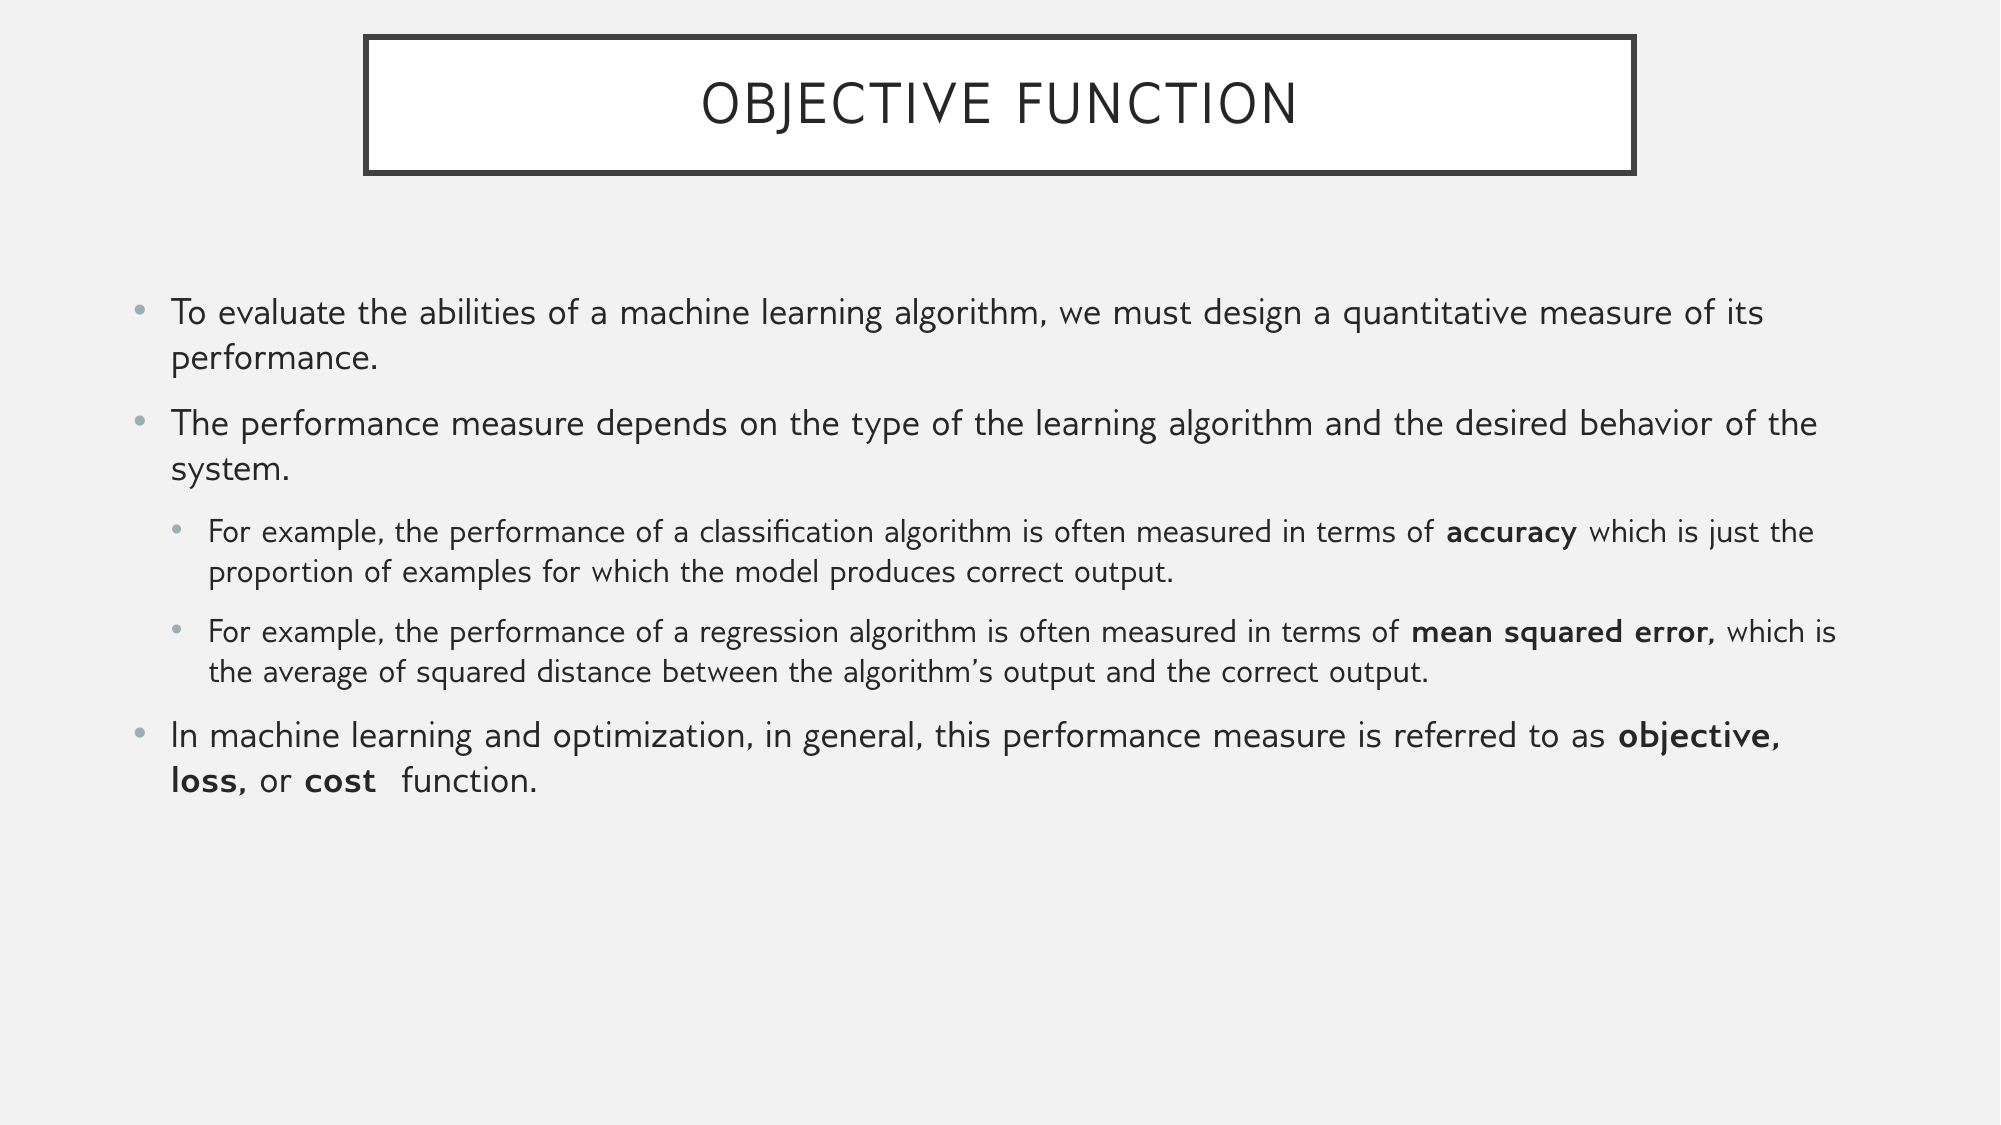

# Objective Function
To evaluate the abilities of a machine learning algorithm, we must design a quantitative measure of its performance.
The performance measure depends on the type of the learning algorithm and the desired behavior of the system.
For example, the performance of a classification algorithm is often measured in terms of accuracy which is just the proportion of examples for which the model produces correct output.
For example, the performance of a regression algorithm is often measured in terms of mean squared error, which is the average of squared distance between the algorithm’s output and the correct output.
In machine learning and optimization, in general, this performance measure is referred to as objective, loss, or cost  function.